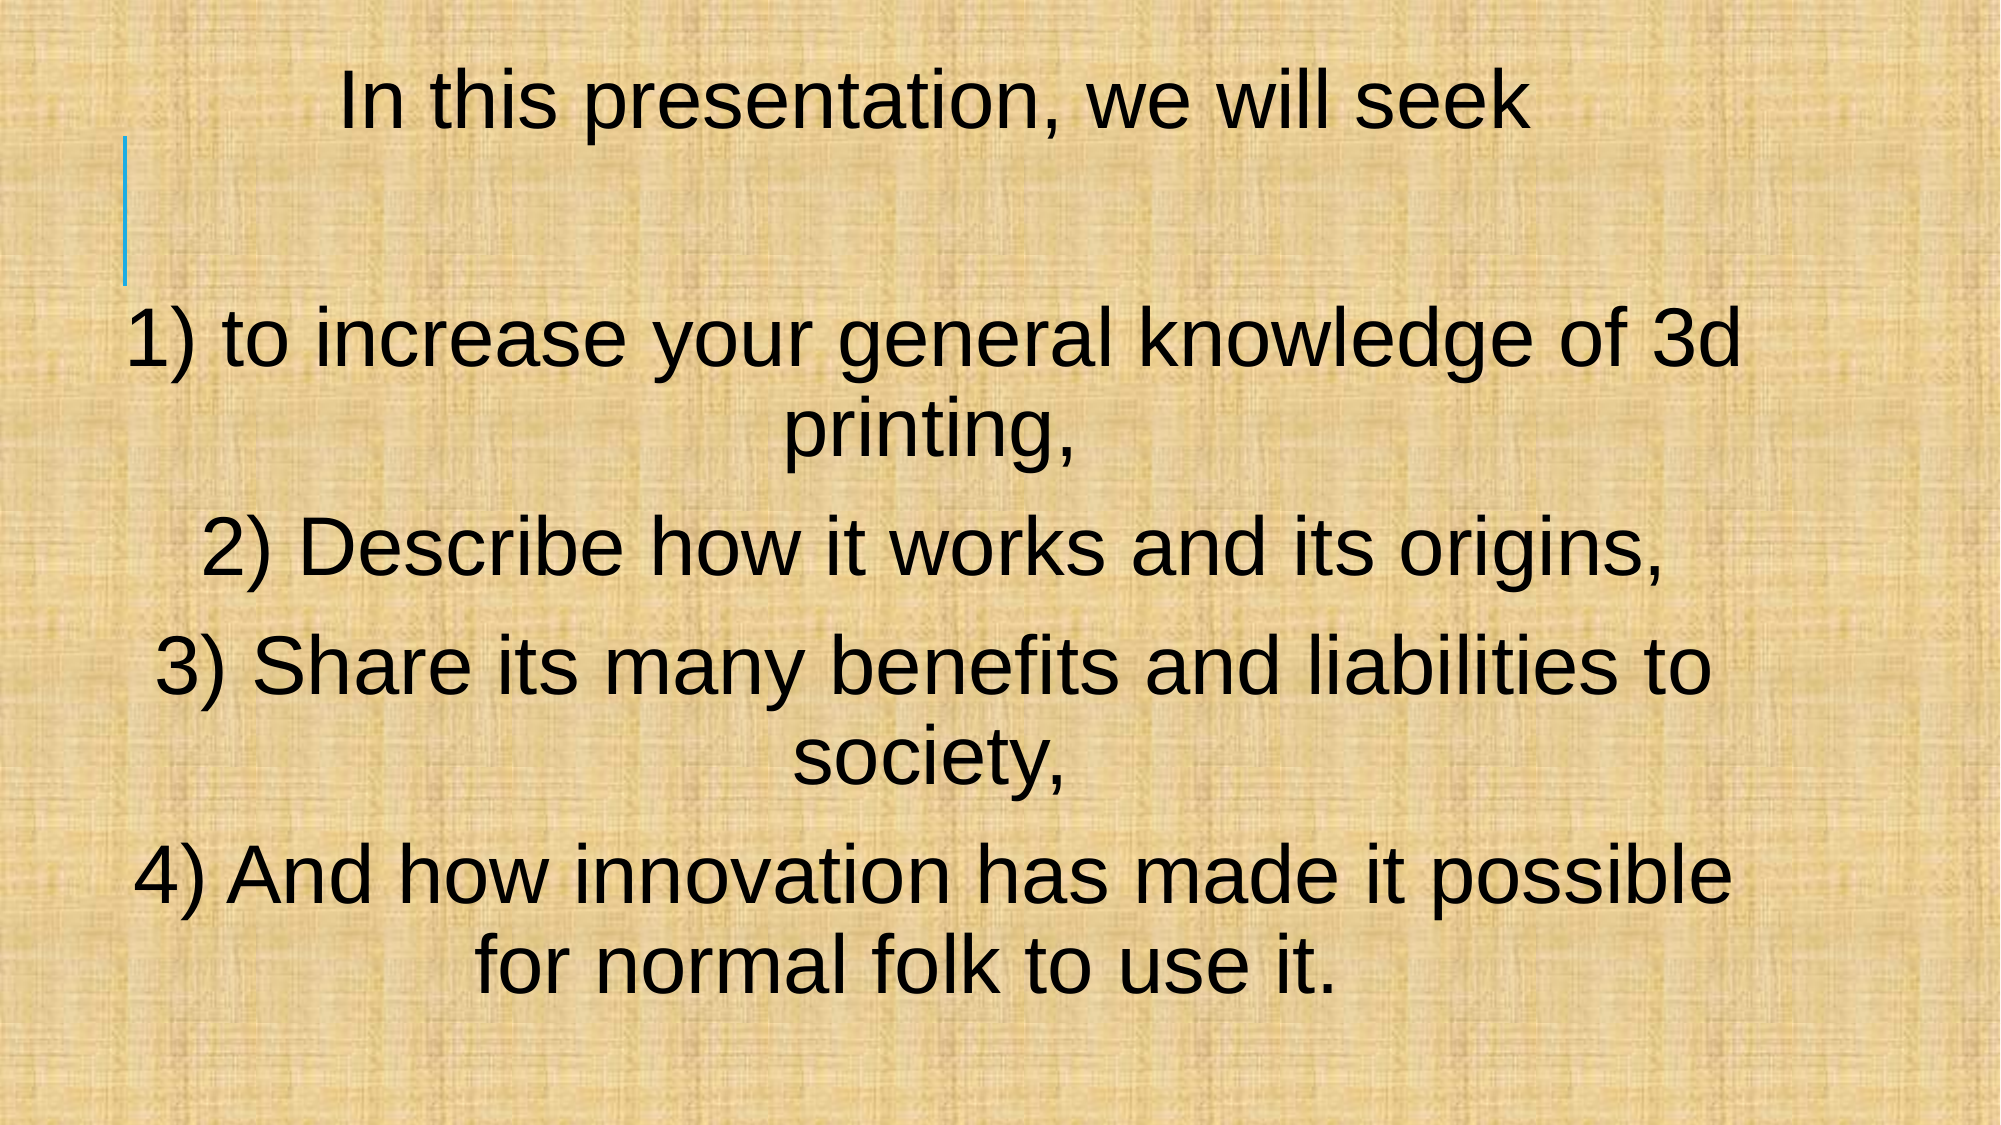

In this presentation, we will seek

1) to increase your general knowledge of 3d printing,
2) Describe how it works and its origins,
3) Share its many benefits and liabilities to society,
4) And how innovation has made it possible for normal folk to use it.